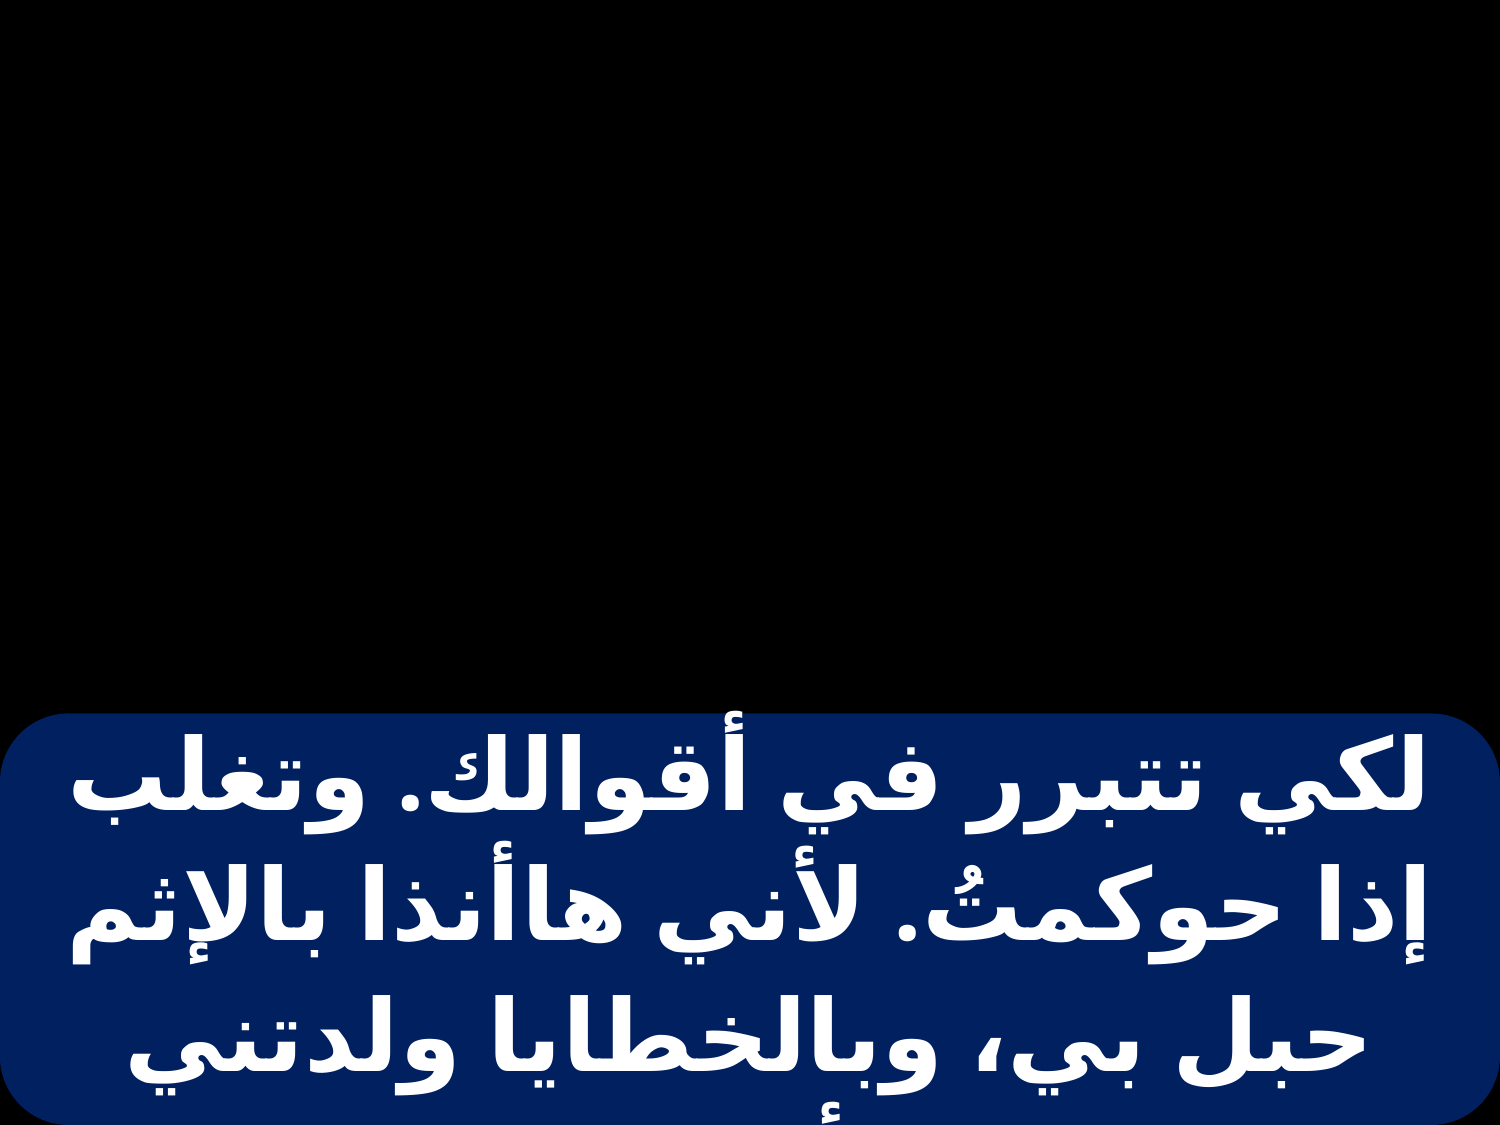

| لكي تتبرر في أقوالك. وتغلب إذا حوكمتُ. لأني هاأنذا بالإثم حبل بي، وبالخطايا ولدتني أمي |
| --- |